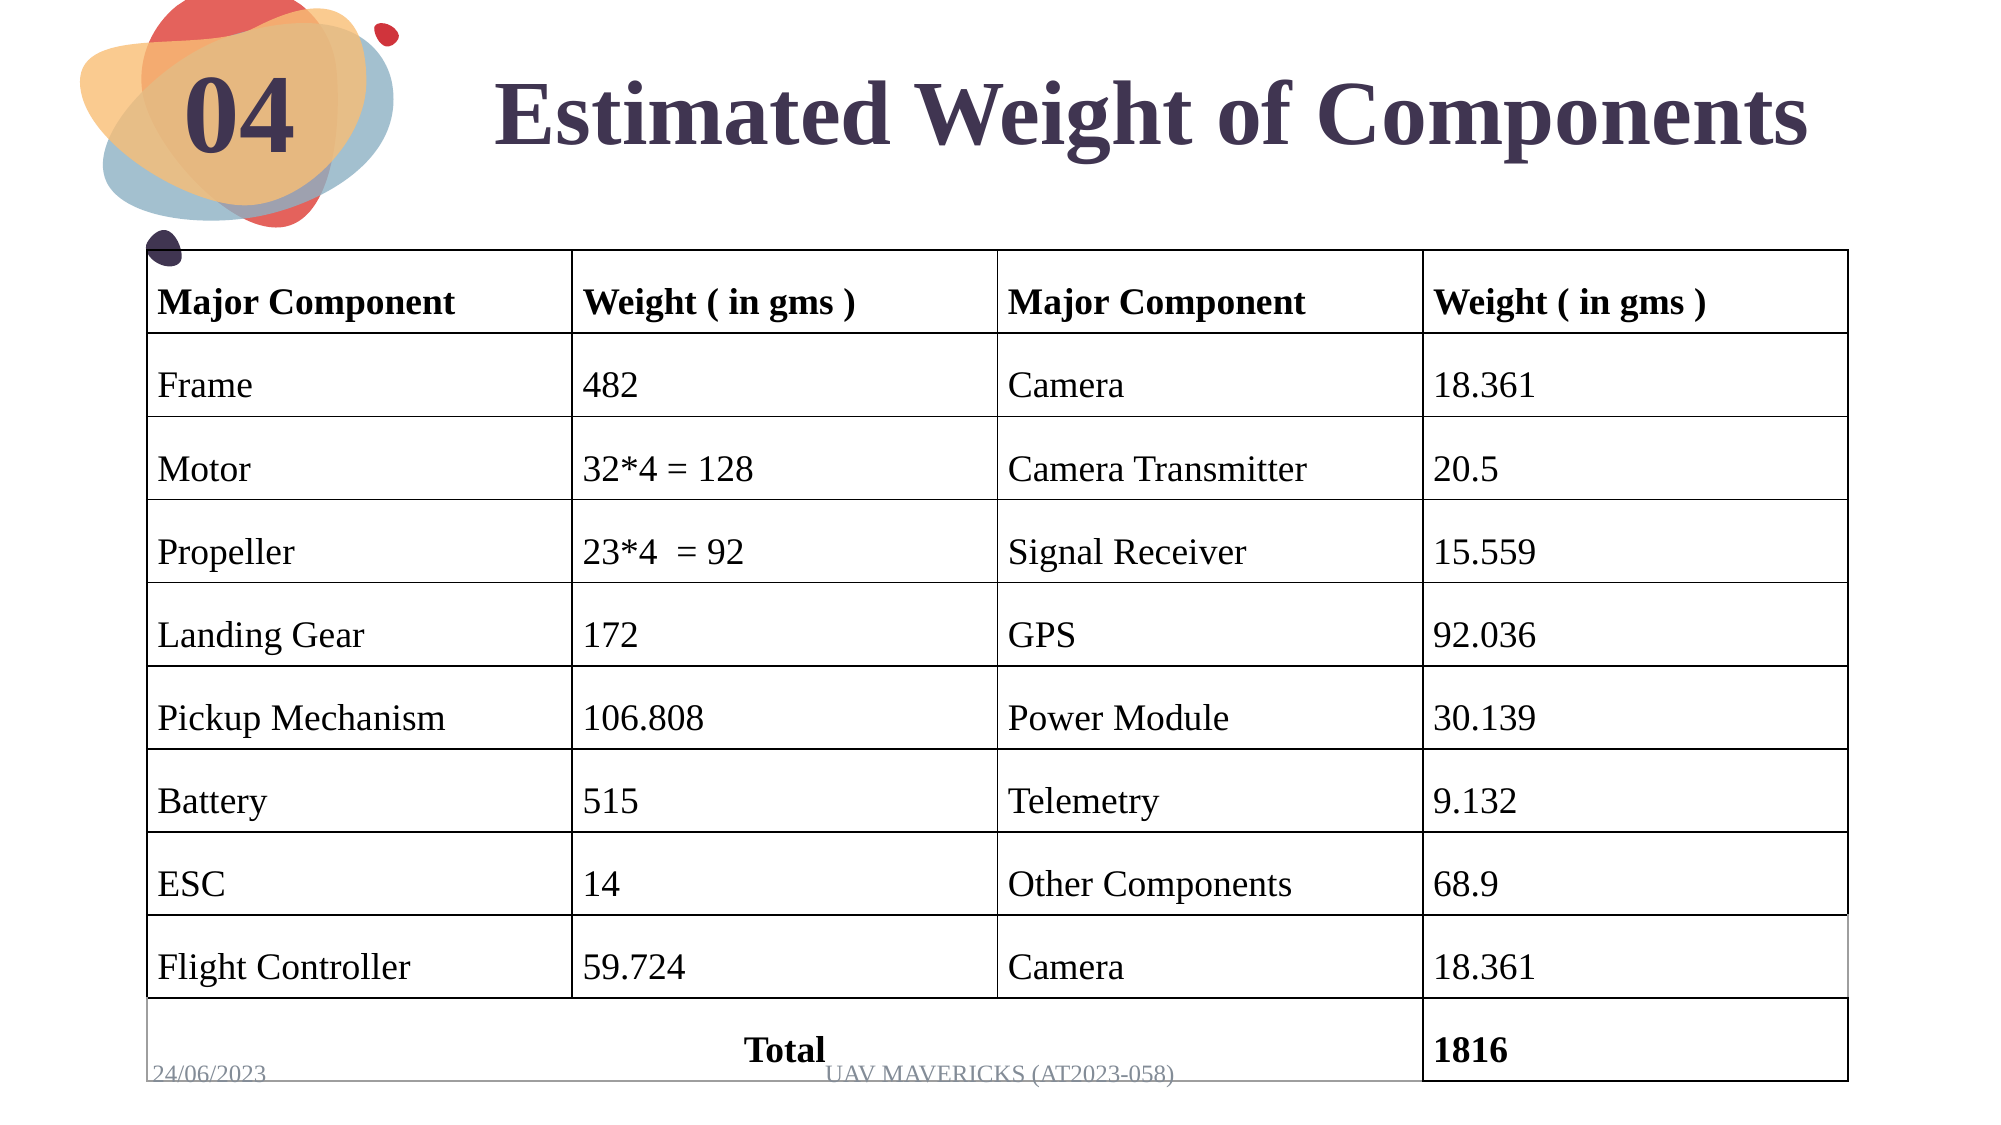

# Estimated Weight of Components
04
| Major Component | Weight ( in gms ) | Major Component | Weight ( in gms ) |
| --- | --- | --- | --- |
| Frame | 482 | Camera | 18.361 |
| Motor | 32\*4 = 128 | Camera Transmitter | 20.5 |
| Propeller | 23\*4 = 92 | Signal Receiver | 15.559 |
| Landing Gear | 172 | GPS | 92.036 |
| Pickup Mechanism | 106.808 | Power Module | 30.139 |
| Battery | 515 | Telemetry | 9.132 |
| ESC | 14 | Other Components | 68.9 |
| Flight Controller | 59.724 | Camera | 18.361 |
| Total |  |  | 1816 |
24/06/2023
UAV MAVERICKS (AT2023-058)